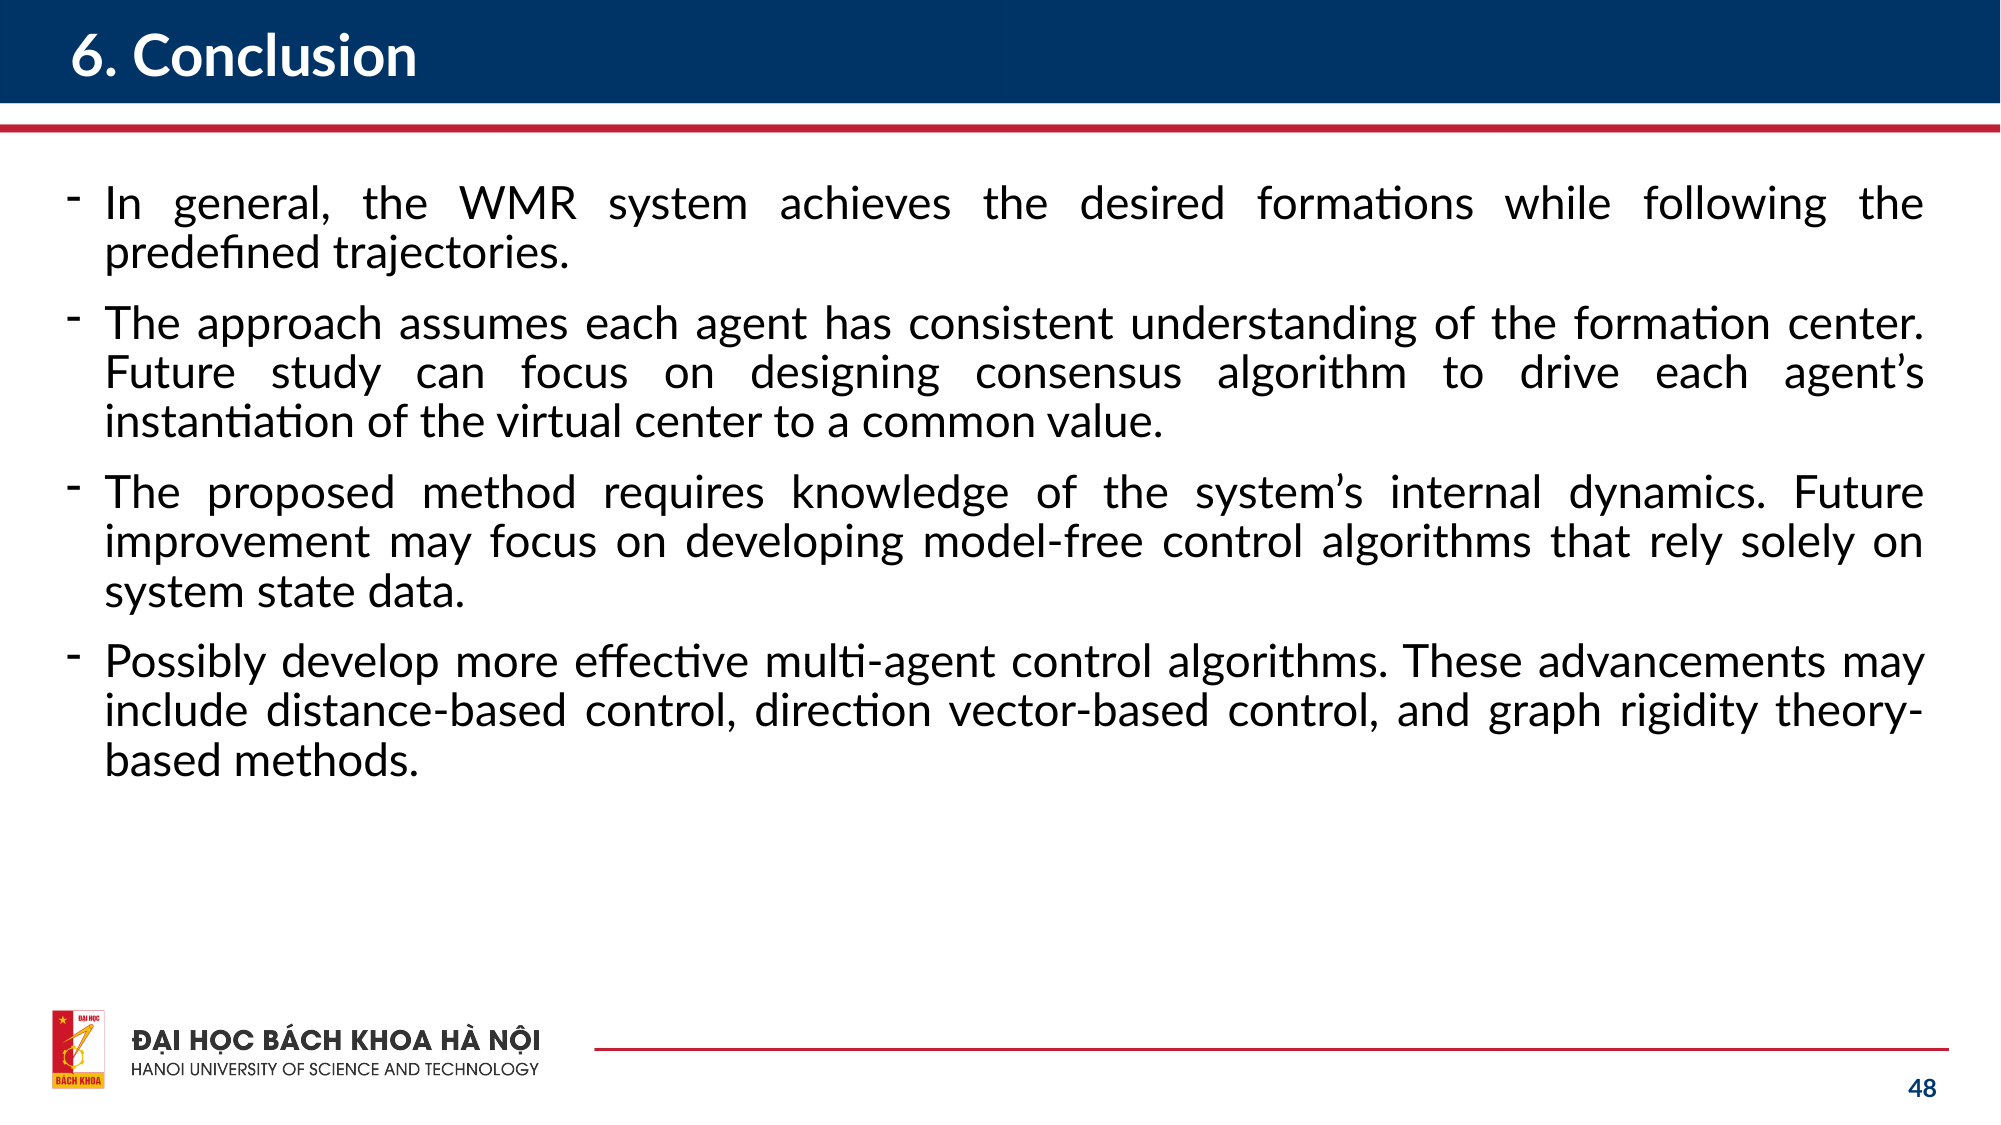

# 6. Conclusion
In general, the WMR system achieves the desired formations while following the predefined trajectories.
The approach assumes each agent has consistent understanding of the formation center. Future study can focus on designing consensus algorithm to drive each agent’s instantiation of the virtual center to a common value.
The proposed method requires knowledge of the system’s internal dynamics. Future improvement may focus on developing model-free control algorithms that rely solely on system state data.
Possibly develop more effective multi-agent control algorithms. These advancements may include distance-based control, direction vector-based control, and graph rigidity theory-based methods.

48